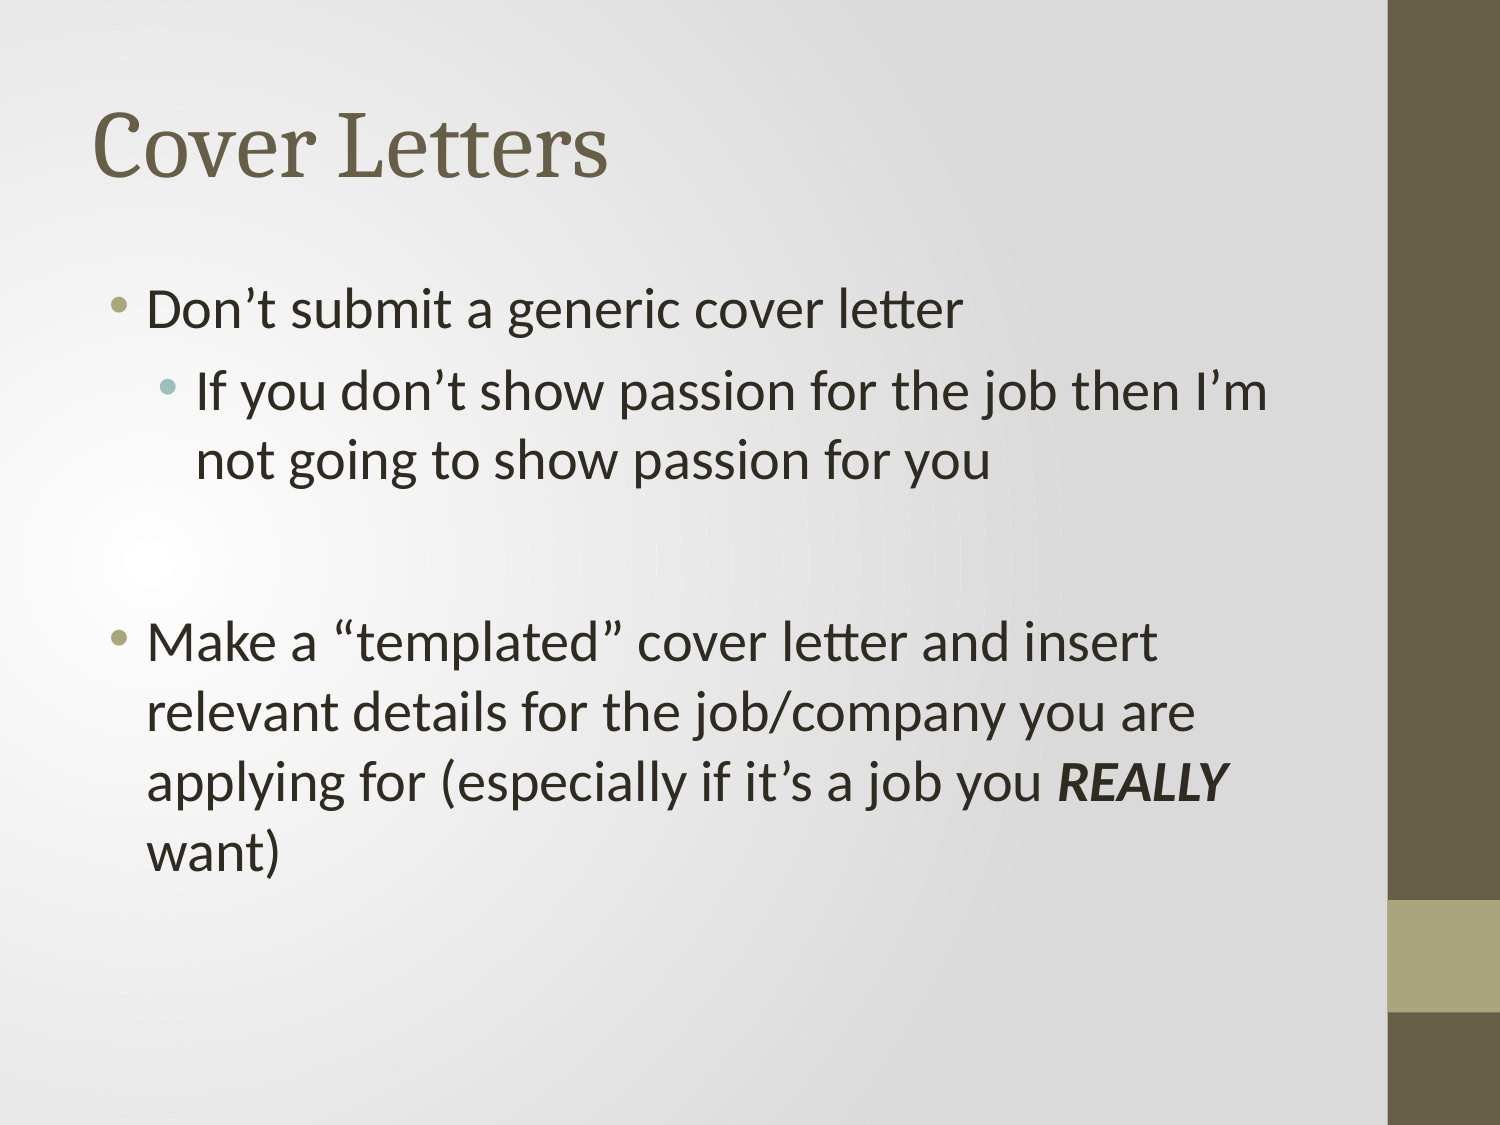

# Cover Letters
Don’t submit a generic cover letter
If you don’t show passion for the job then I’m not going to show passion for you

Make a “templated” cover letter and insert relevant details for the job/company you are applying for (especially if it’s a job you REALLY want)